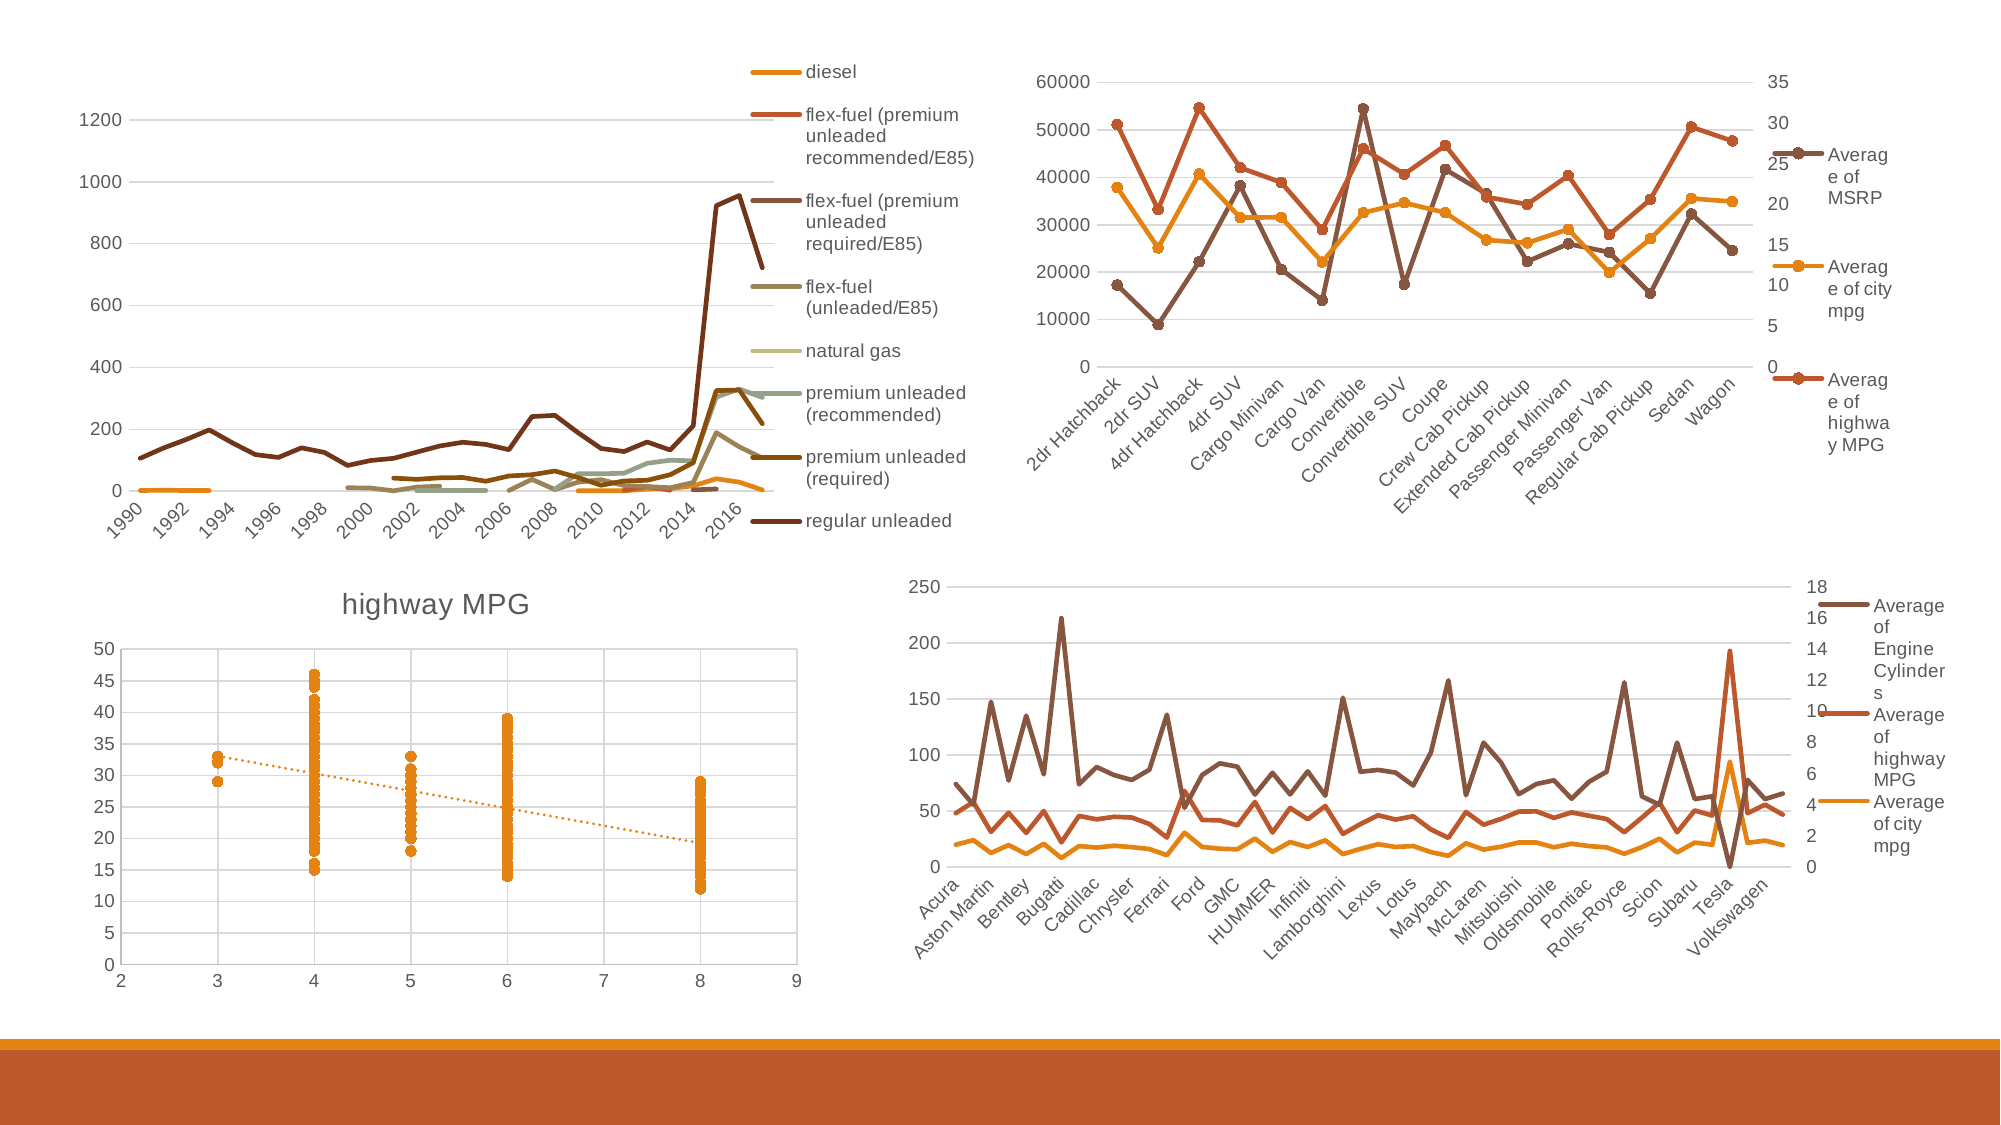

### Chart

| Category | diesel | flex-fuel (premium unleaded recommended/E85) | flex-fuel (premium unleaded required/E85) | flex-fuel (unleaded/E85) | natural gas | premium unleaded (recommended) | premium unleaded (required) | regular unleaded |
|---|---|---|---|---|---|---|---|---|
| 1990 | 2.0 | None | None | None | None | None | None | 106.0 |
| 1991 | 3.0 | None | None | None | None | None | None | 139.0 |
| 1992 | 2.0 | None | None | None | None | None | None | 167.0 |
| 1993 | 2.0 | None | None | None | None | None | None | 198.0 |
| 1994 | None | None | None | None | None | None | None | 156.0 |
| 1995 | None | None | None | None | None | None | None | 118.0 |
| 1996 | None | None | None | None | None | None | None | 109.0 |
| 1997 | None | None | None | None | None | None | None | 140.0 |
| 1998 | None | None | None | None | None | None | None | 125.0 |
| 1999 | None | None | None | 11.0 | None | None | None | 83.0 |
| 2000 | None | None | None | 10.0 | None | None | None | 99.0 |
| 2001 | None | None | None | 1.0 | None | None | 42.0 | 106.0 |
| 2002 | None | None | None | 13.0 | None | 2.0 | 38.0 | 126.0 |
| 2003 | None | None | None | 16.0 | None | 2.0 | 43.0 | 146.0 |
| 2004 | None | None | None | None | None | 2.0 | 44.0 | 158.0 |
| 2005 | None | None | None | None | None | 2.0 | 32.0 | 151.0 |
| 2006 | None | None | None | 2.0 | None | None | 49.0 | 134.0 |
| 2007 | None | None | None | 38.0 | None | None | 53.0 | 241.0 |
| 2008 | None | None | None | 5.0 | None | 7.0 | 65.0 | 245.0 |
| 2009 | 1.0 | None | None | 29.0 | None | 56.0 | 44.0 | 189.0 |
| 2010 | 1.0 | None | None | 37.0 | None | 56.0 | 19.0 | 138.0 |
| 2011 | 1.0 | 3.0 | None | 18.0 | None | 58.0 | 33.0 | 128.0 |
| 2012 | 7.0 | 15.0 | None | 15.0 | None | 90.0 | 35.0 | 159.0 |
| 2013 | 8.0 | 3.0 | None | 11.0 | None | 100.0 | 53.0 | 133.0 |
| 2014 | 17.0 | None | 4.0 | 28.0 | None | 98.0 | 92.0 | 211.0 |
| 2015 | 40.0 | None | 7.0 | 189.0 | 2.0 | 304.0 | 325.0 | 923.0 |
| 2016 | 29.0 | None | None | 143.0 | None | 330.0 | 327.0 | 956.0 |
| 2017 | 4.0 | 5.0 | None | 107.0 | None | 303.0 | 218.0 | 722.0 |

### Chart

| Category | Average of MSRP | Average of city mpg | Average of highway MPG |
|---|---|---|---|
| 2dr Hatchback | 17275.576036866358 | 22.108294930875577 | 29.847926267281107 |
| 2dr SUV | 8893.42718446602 | 14.650485436893204 | 19.359223300970875 |
| 4dr Hatchback | 22199.911320754716 | 23.750943396226415 | 31.873584905660376 |
| 4dr SUV | 38237.814298169134 | 18.376634699215344 | 24.529642545771576 |
| Cargo Minivan | 20605.0 | 18.42105263157895 | 22.710526315789473 |
| Cargo Van | 14051.904761904761 | 12.904761904761905 | 16.88888888888889 |
| Convertible | 54443.33282442748 | 18.977099236641223 | 26.870229007633586 |
| Convertible SUV | 17424.137931034482 | 20.20689655172414 | 23.724137931034484 |
| Coupe | 41682.083423618635 | 18.990249187432287 | 27.26868905742145 |
| Crew Cab Pickup | 36561.60441426146 | 15.628183361629882 | 20.926994906621392 |
| Extended Cab Pickup | 22248.432637571157 | 15.27134724857685 | 20.013282732447816 |
| Passenger Minivan | 25973.03361344538 | 16.946778711484594 | 23.551820728291318 |
| Passenger Van | 24189.584905660377 | 11.622641509433961 | 16.30188679245283 |
| Regular Cab Pickup | 15531.705329153605 | 15.774294670846395 | 20.614420062695924 |
| Sedan | 32276.03371212121 | 20.7375 | 29.538257575757576 |
| Wagon | 24586.958250497017 | 20.353876739562626 | 27.81510934393638 |

### Chart: highway MPG

| Category | highway MPG |
|---|---|

### Chart

| Category | Average of city mpg | Average of highway MPG | Average of Engine Cylinders |
|---|---|---|---|
| Acura | 19.94047619047619 | 28.11111111111111 | 5.333333333333333 |
| Alfa Romeo | 24.0 | 34.0 | 4.0 |
| Aston Martin | 12.526881720430108 | 18.892473118279568 | 10.623655913978494 |
| Audi | 19.585365853658537 | 28.823170731707318 | 5.557926829268292 |
| Bentley | 11.554054054054054 | 18.905405405405407 | 9.72972972972973 |
| BMW | 20.739520958083833 | 29.24550898203593 | 5.958083832335329 |
| Bugatti | 8.0 | 14.0 | 16.0 |
| Buick | 18.70408163265306 | 26.948979591836736 | 5.316326530612245 |
| Cadillac | 17.3551637279597 | 25.2367758186398 | 6.433249370277078 |
| Chevrolet | 19.021371326803205 | 25.81567230632235 | 5.908117752007136 |
| Chrysler | 17.759358288770052 | 26.36898395721925 | 5.593582887700535 |
| Dodge | 16.06549520766773 | 22.345047923322685 | 6.258785942492013 |
| Ferrari | 10.565217391304348 | 15.72463768115942 | 9.797101449275363 |
| FIAT | 30.64516129032258 | 37.33870967741935 | 3.806451612903226 |
| Ford | 17.960272417707152 | 24.006810442678773 | 5.914869466515324 |
| Genesis | 16.333333333333332 | 25.333333333333332 | 6.666666666666667 |
| GMC | 15.81359223300971 | 21.40388349514563 | 6.454368932038835 |
| Honda | 25.443207126948774 | 32.57461024498886 | 4.65924276169265 |
| HUMMER | 13.529411764705882 | 17.294117647058822 | 6.0588235294117645 |
| Hyundai | 22.343234323432345 | 30.392739273927393 | 4.666666666666667 |
| Infiniti | 17.827272727272728 | 24.778787878787877 | 6.151515151515151 |
| Kia | 23.848484848484848 | 30.653679653679653 | 4.588744588744588 |
| Lamborghini | 11.51923076923077 | 18.01923076923077 | 10.884615384615385 |
| Land Rover | 16.23076923076923 | 22.125874125874127 | 6.125874125874126 |
| Lexus | 20.31188118811881 | 25.876237623762375 | 6.247524752475248 |
| Lincoln | 17.890243902439025 | 24.48780487804878 | 6.073170731707317 |
| Lotus | 18.75862068965517 | 26.551724137931036 | 5.241379310344827 |
| Maserati | 13.327586206896552 | 20.29310344827586 | 7.344827586206897 |
| Maybach | 10.0 | 16.0 | 12.0 |
| Mazda | 21.245862884160758 | 27.851063829787233 | 4.615384615384615 |
| McLaren | 15.6 | 22.2 | 8.0 |
| Mercedes-Benz | 18.18130311614731 | 24.8300283286119 | 6.711048158640226 |
| Mitsubishi | 21.910798122065728 | 27.544600938967136 | 4.680952380952381 |
| Nissan | 21.874551971326166 | 27.799283154121863 | 5.336917562724015 |
| Oldsmobile | 17.606666666666666 | 26.233333333333334 | 5.573333333333333 |
| Plymouth | 20.79268292682927 | 27.963414634146343 | 4.390243902439025 |
| Pontiac | 18.682795698924732 | 27.06989247311828 | 5.483870967741935 |
| Porsche | 17.470588235294116 | 25.36764705882353 | 6.132352941176471 |
| Rolls-Royce | 11.838709677419354 | 19.129032258064516 | 11.870967741935484 |
| Saab | 17.765765765765767 | 26.35135135135135 | 4.54054054054054 |
| Scion | 25.316666666666666 | 32.3 | 4.0 |
| Spyker | 13.0 | 18.0 | 8.0 |
| Subaru | 21.7890625 | 28.68359375 | 4.3671875 |
| Suzuki | 19.914529914529915 | 26.034188034188034 | 4.547008547008547 |
| Tesla | 94.11111111111111 | 98.94444444444444 | 0.0 |
| Toyota | 21.554959785522787 | 26.45308310991957 | 5.597315436241611 |
| Volkswagen | 23.580964153275648 | 32.128553770086526 | 4.3652173913043475 |
| Volvo | 19.583629893238435 | 27.202846975088967 | 4.722419928825623 |